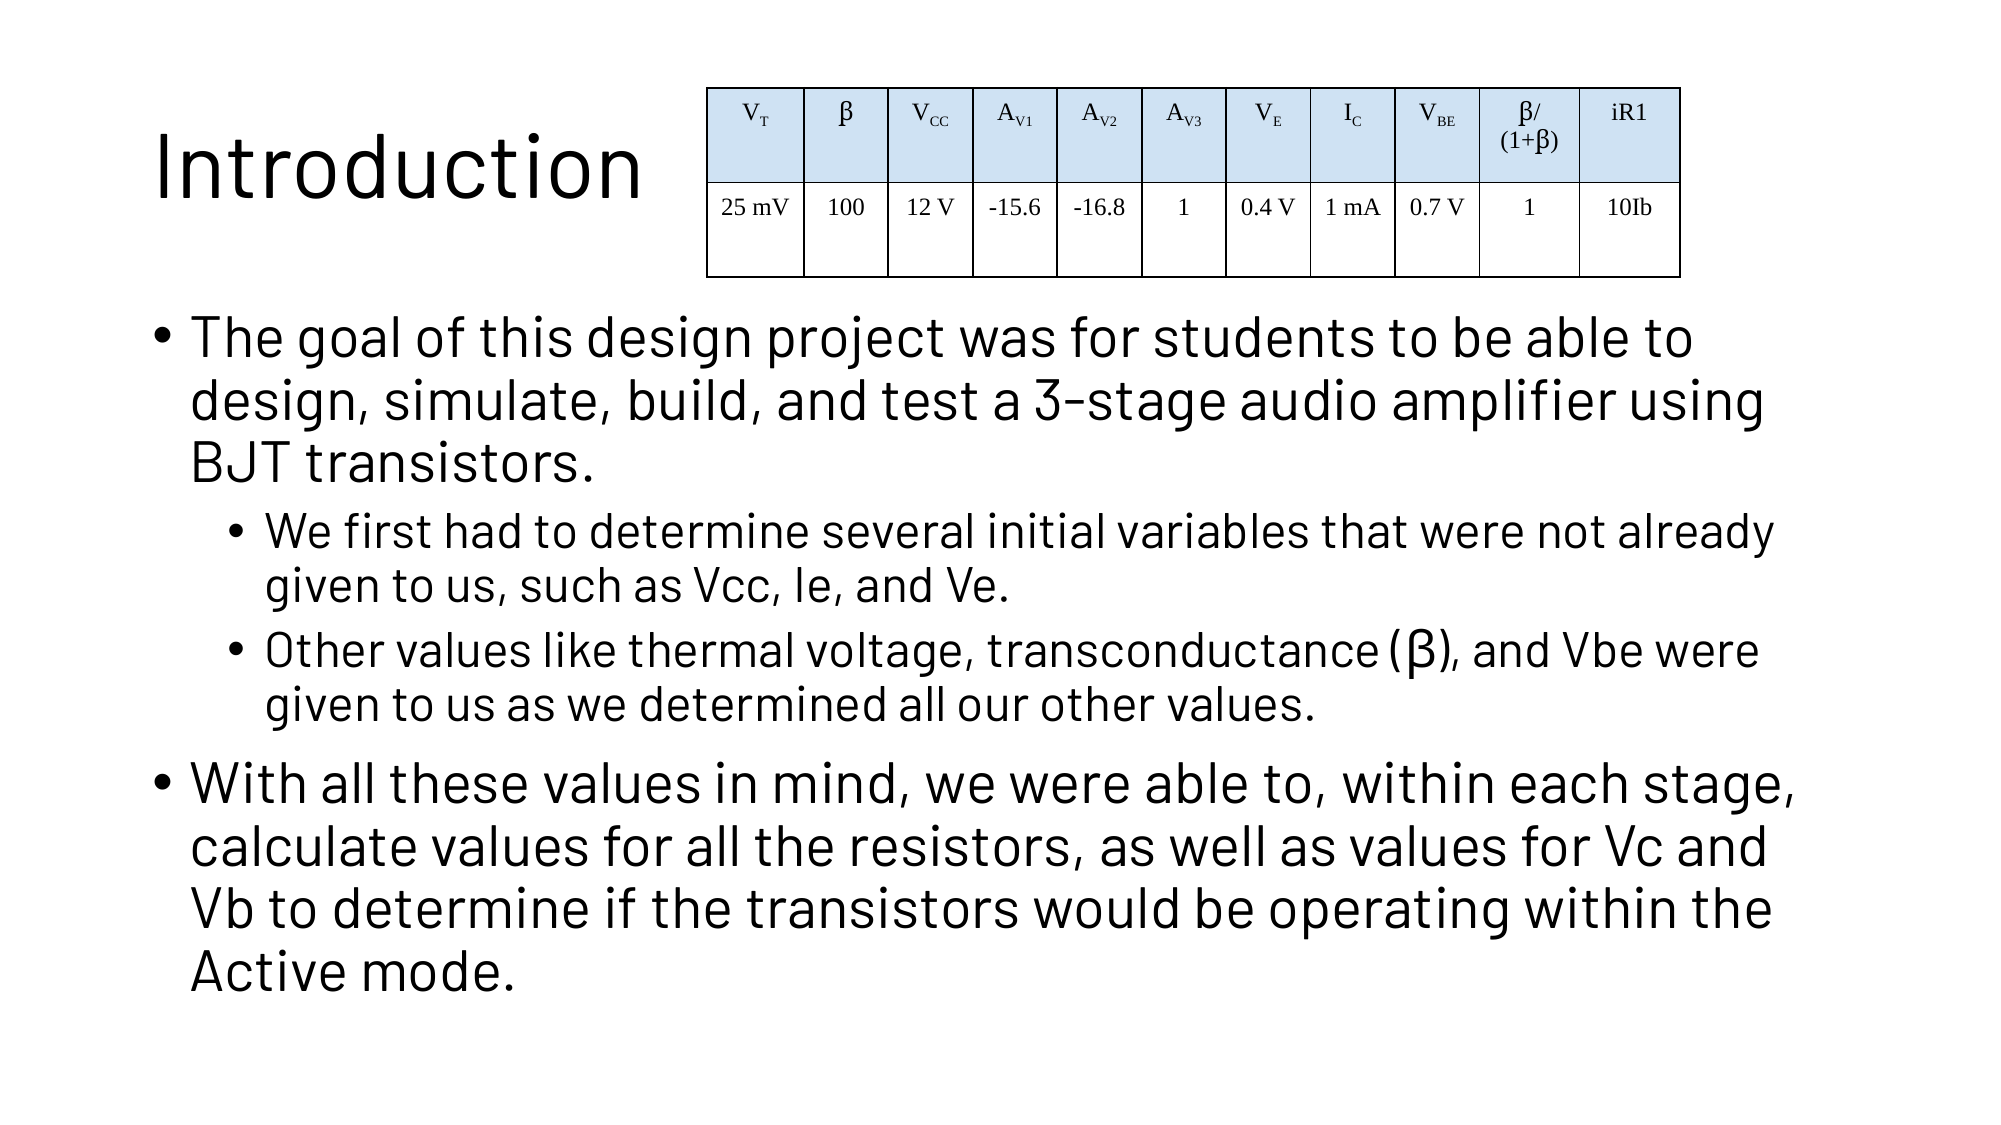

# Introduction

| VT | ꞵ | VCC | AV1 | AV2 | AV3 | VE | IC | VBE | ꞵ/(1+ꞵ) | iR1 |
| --- | --- | --- | --- | --- | --- | --- | --- | --- | --- | --- |
| 25 mV | 100 | 12 V | -15.6 | -16.8 | 1 | 0.4 V | 1 mA | 0.7 V | 1 | 10Ib |
The goal of this design project was for students to be able to design, simulate, build, and test a 3-stage audio amplifier using BJT transistors.
We first had to determine several initial variables that were not already given to us, such as Vcc, Ie, and Ve.
Other values like thermal voltage, transconductance (ꞵ), and Vbe were given to us as we determined all our other values.
With all these values in mind, we were able to, within each stage, calculate values for all the resistors, as well as values for Vc and Vb to determine if the transistors would be operating within the Active mode.